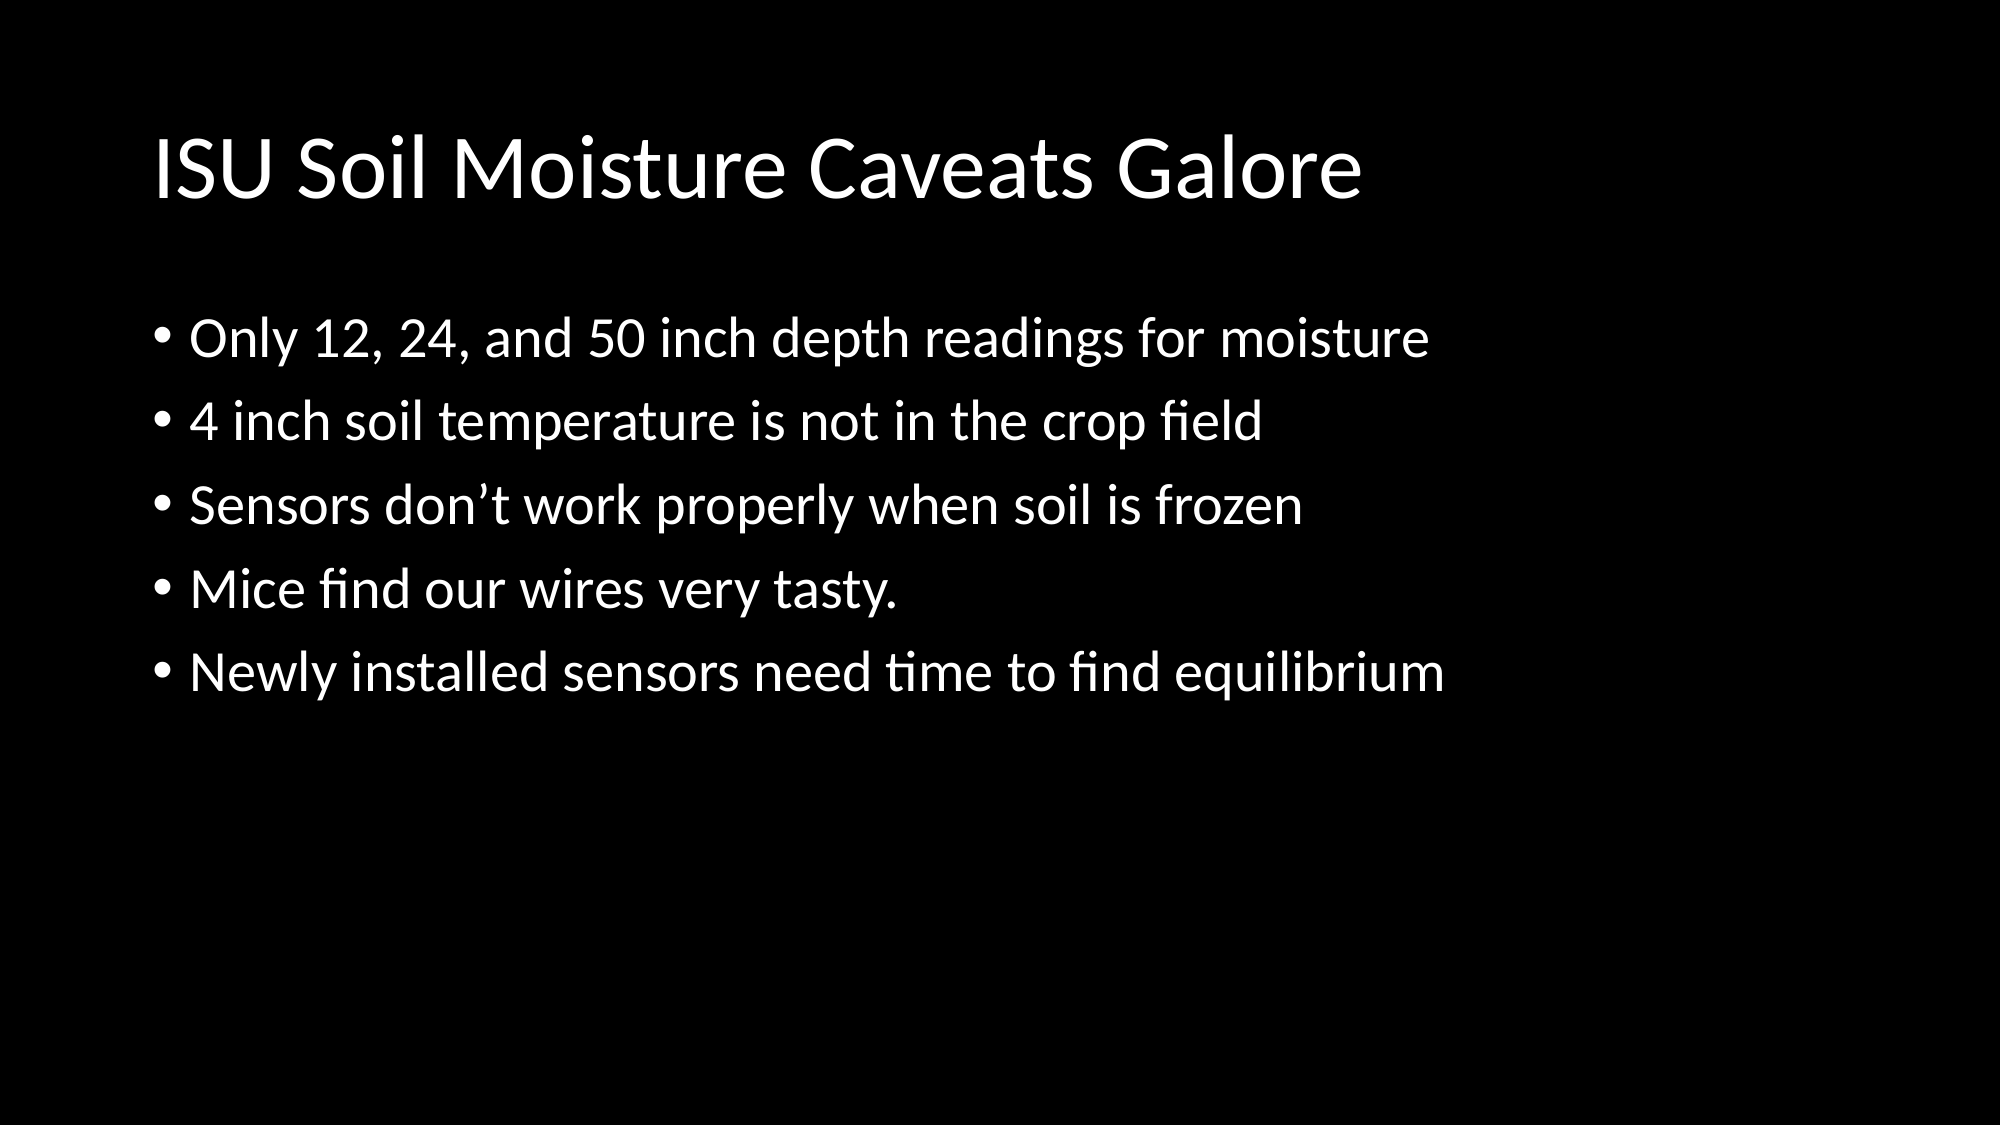

# ISU Soil Moisture Caveats Galore
Only 12, 24, and 50 inch depth readings for moisture
4 inch soil temperature is not in the crop field
Sensors don’t work properly when soil is frozen
Mice find our wires very tasty.
Newly installed sensors need time to find equilibrium